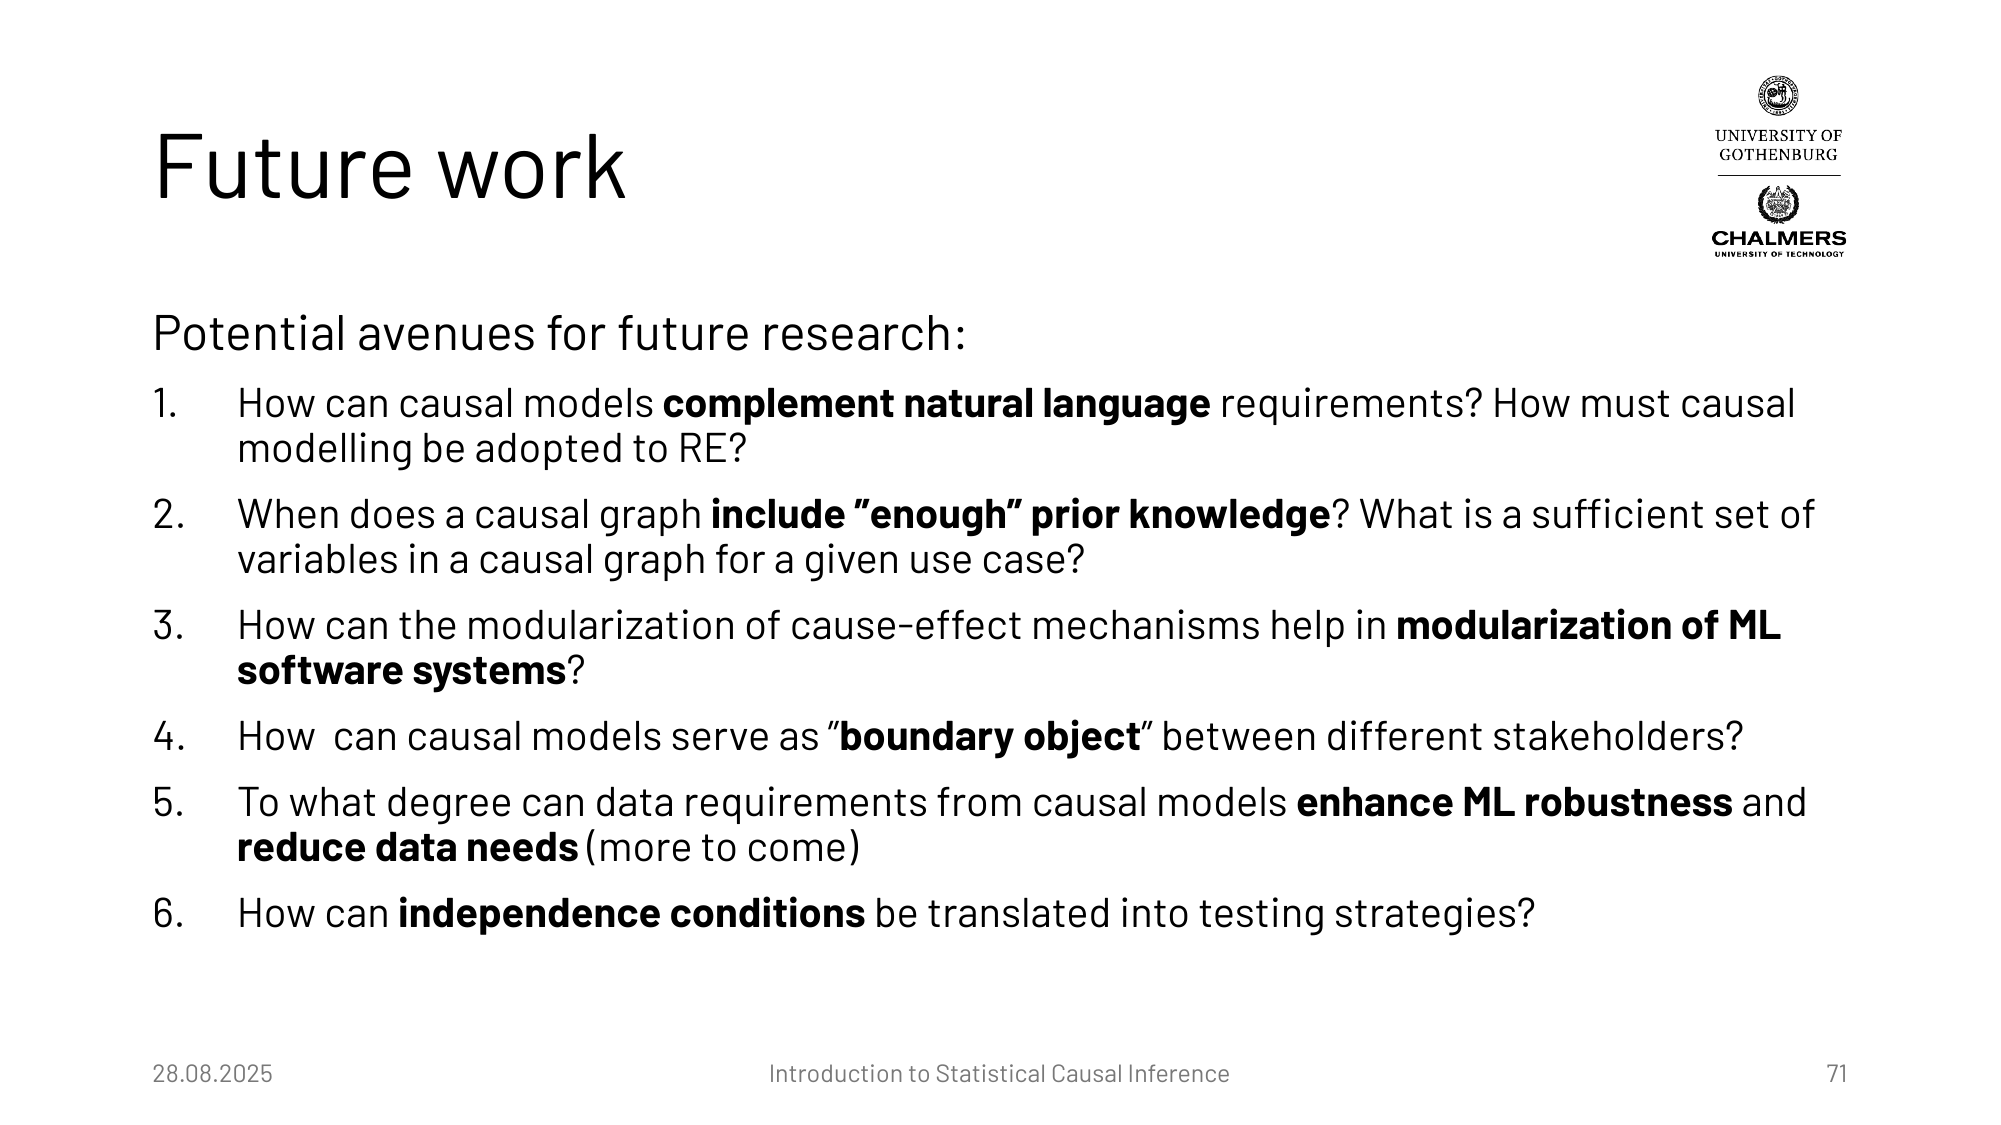

# Future work
Potential avenues for future research:
How can causal models complement natural language requirements? How must causal modelling be adopted to RE?
When does a causal graph include ”enough” prior knowledge? What is a sufficient set of variables in a causal graph for a given use case?
How can the modularization of cause-effect mechanisms help in modularization of ML software systems?
How  can causal models serve as ”boundary object” between different stakeholders?
To what degree can data requirements from causal models enhance ML robustness and reduce data needs (more to come)
How can independence conditions be translated into testing strategies?

28.08.2025
Introduction to Statistical Causal Inference
71